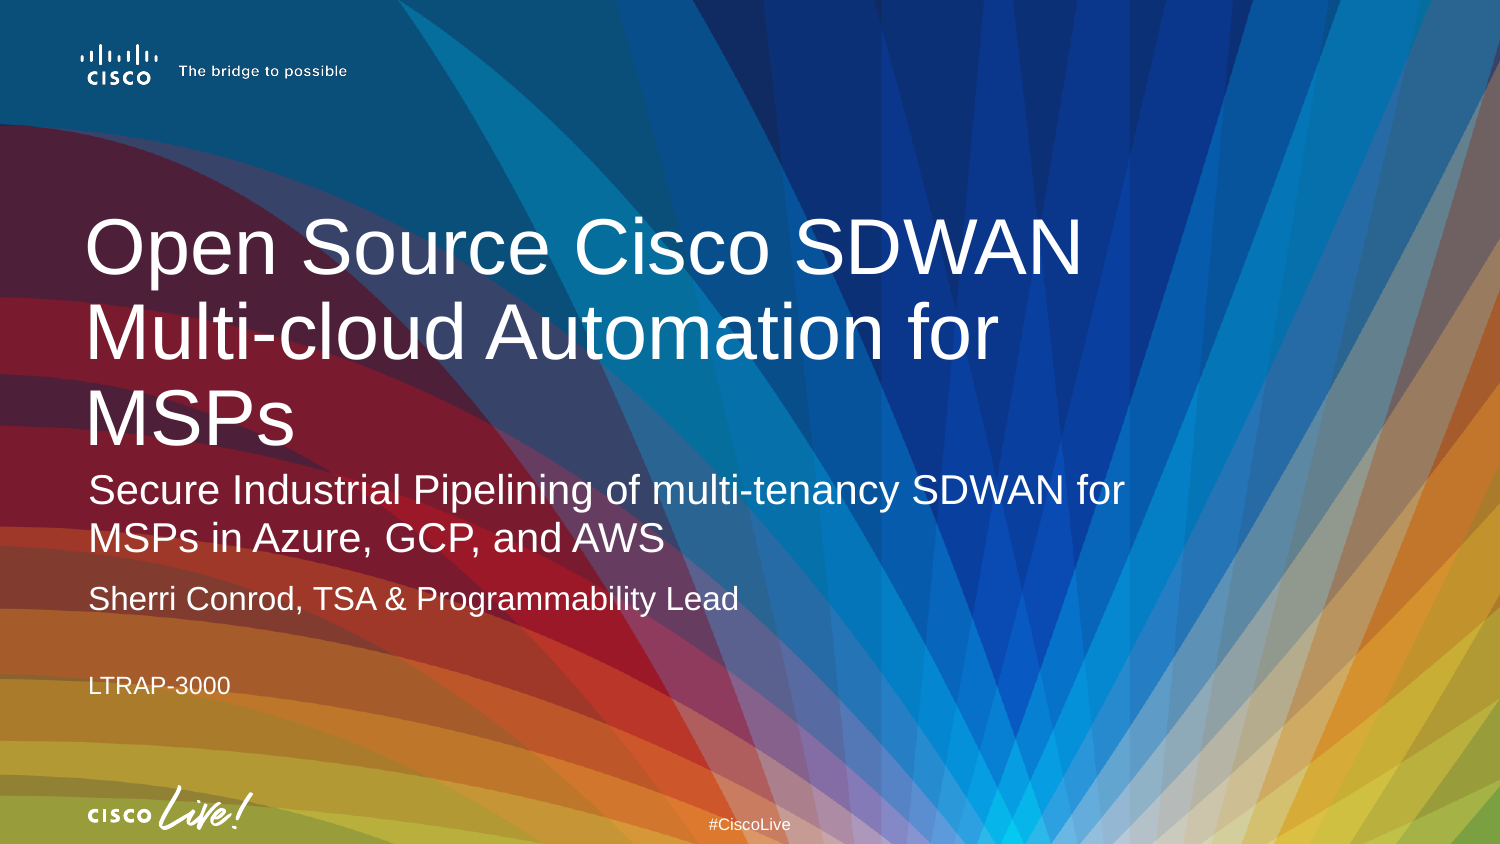

# Open Source Cisco SDWAN Multi-cloud Automation for MSPs
Secure Industrial Pipelining of multi-tenancy SDWAN for MSPs in Azure, GCP, and AWS
Sherri Conrod, TSA & Programmability Lead
LTRAP-3000